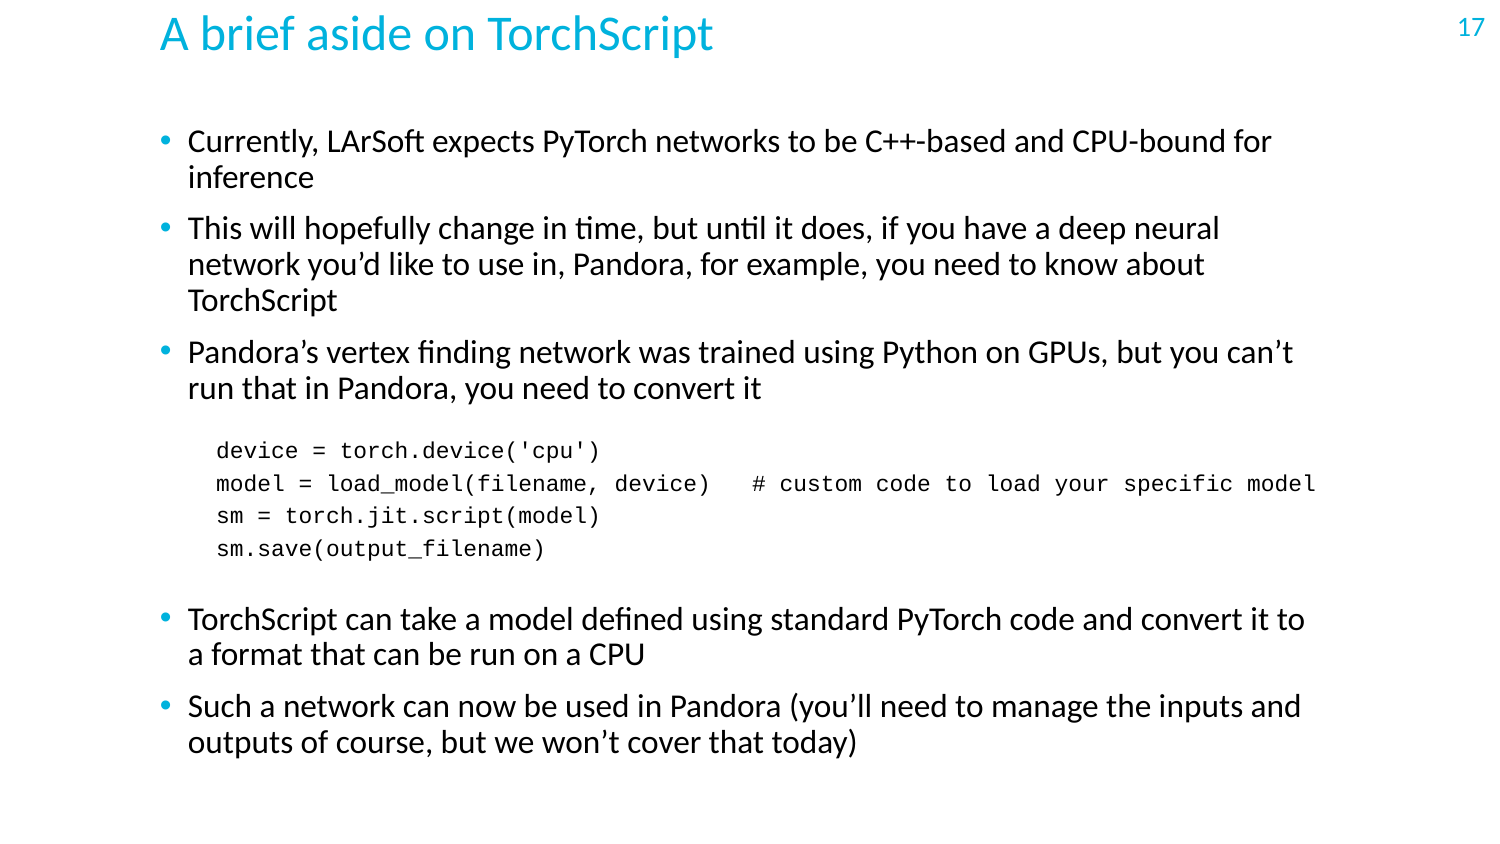

A brief aside on TorchScript
Currently, LArSoft expects PyTorch networks to be C++-based and CPU-bound for inference
This will hopefully change in time, but until it does, if you have a deep neural network you’d like to use in, Pandora, for example, you need to know about TorchScript
Pandora’s vertex finding network was trained using Python on GPUs, but you can’t run that in Pandora, you need to convert it
device = torch.device('cpu')
model = load_model(filename, device)   # custom code to load your specific model
sm = torch.jit.script(model)
sm.save(output_filename)
TorchScript can take a model defined using standard PyTorch code and convert it to a format that can be run on a CPU
Such a network can now be used in Pandora (you’ll need to manage the inputs and outputs of course, but we won’t cover that today)